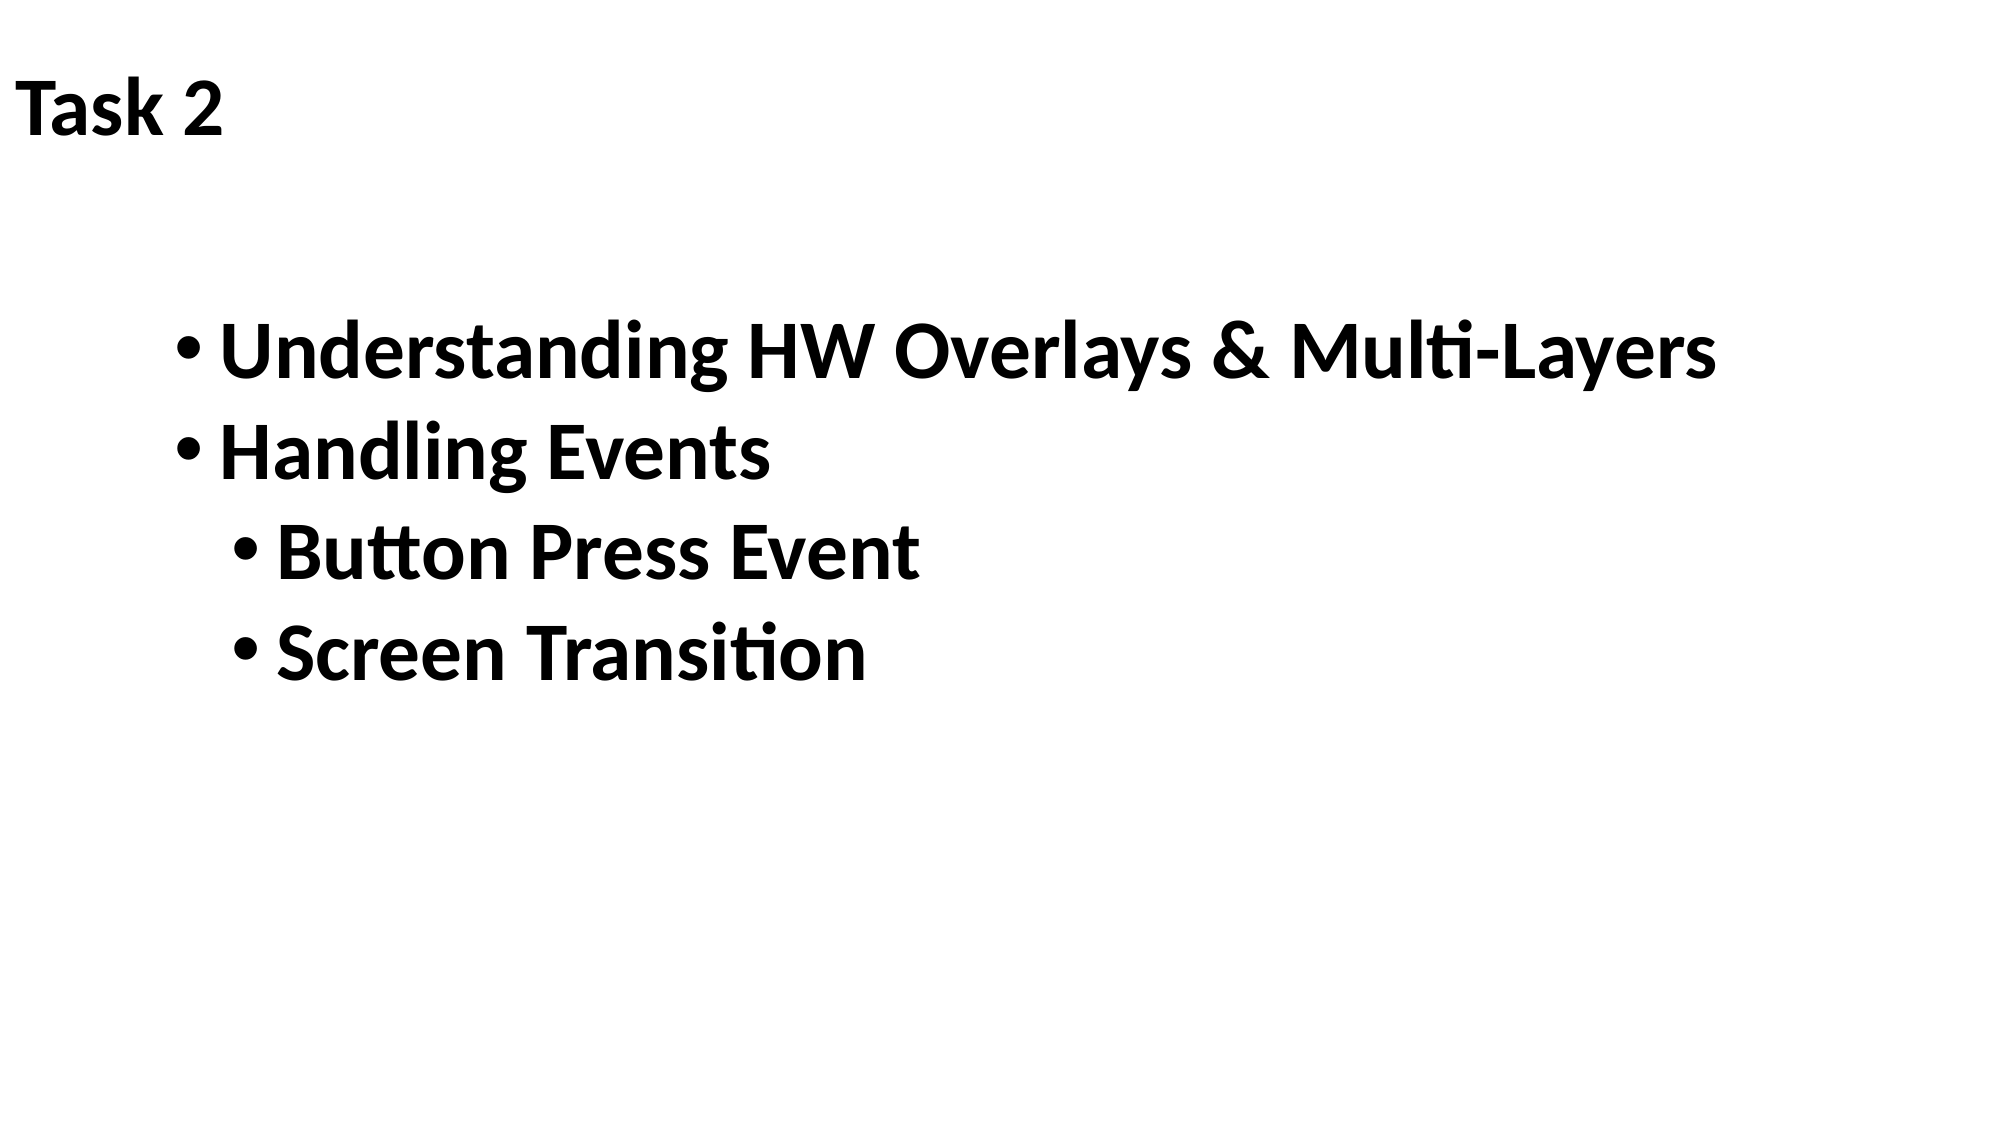

# Task 2
Understanding HW Overlays & Multi-Layers
Handling Events
Button Press Event
Screen Transition